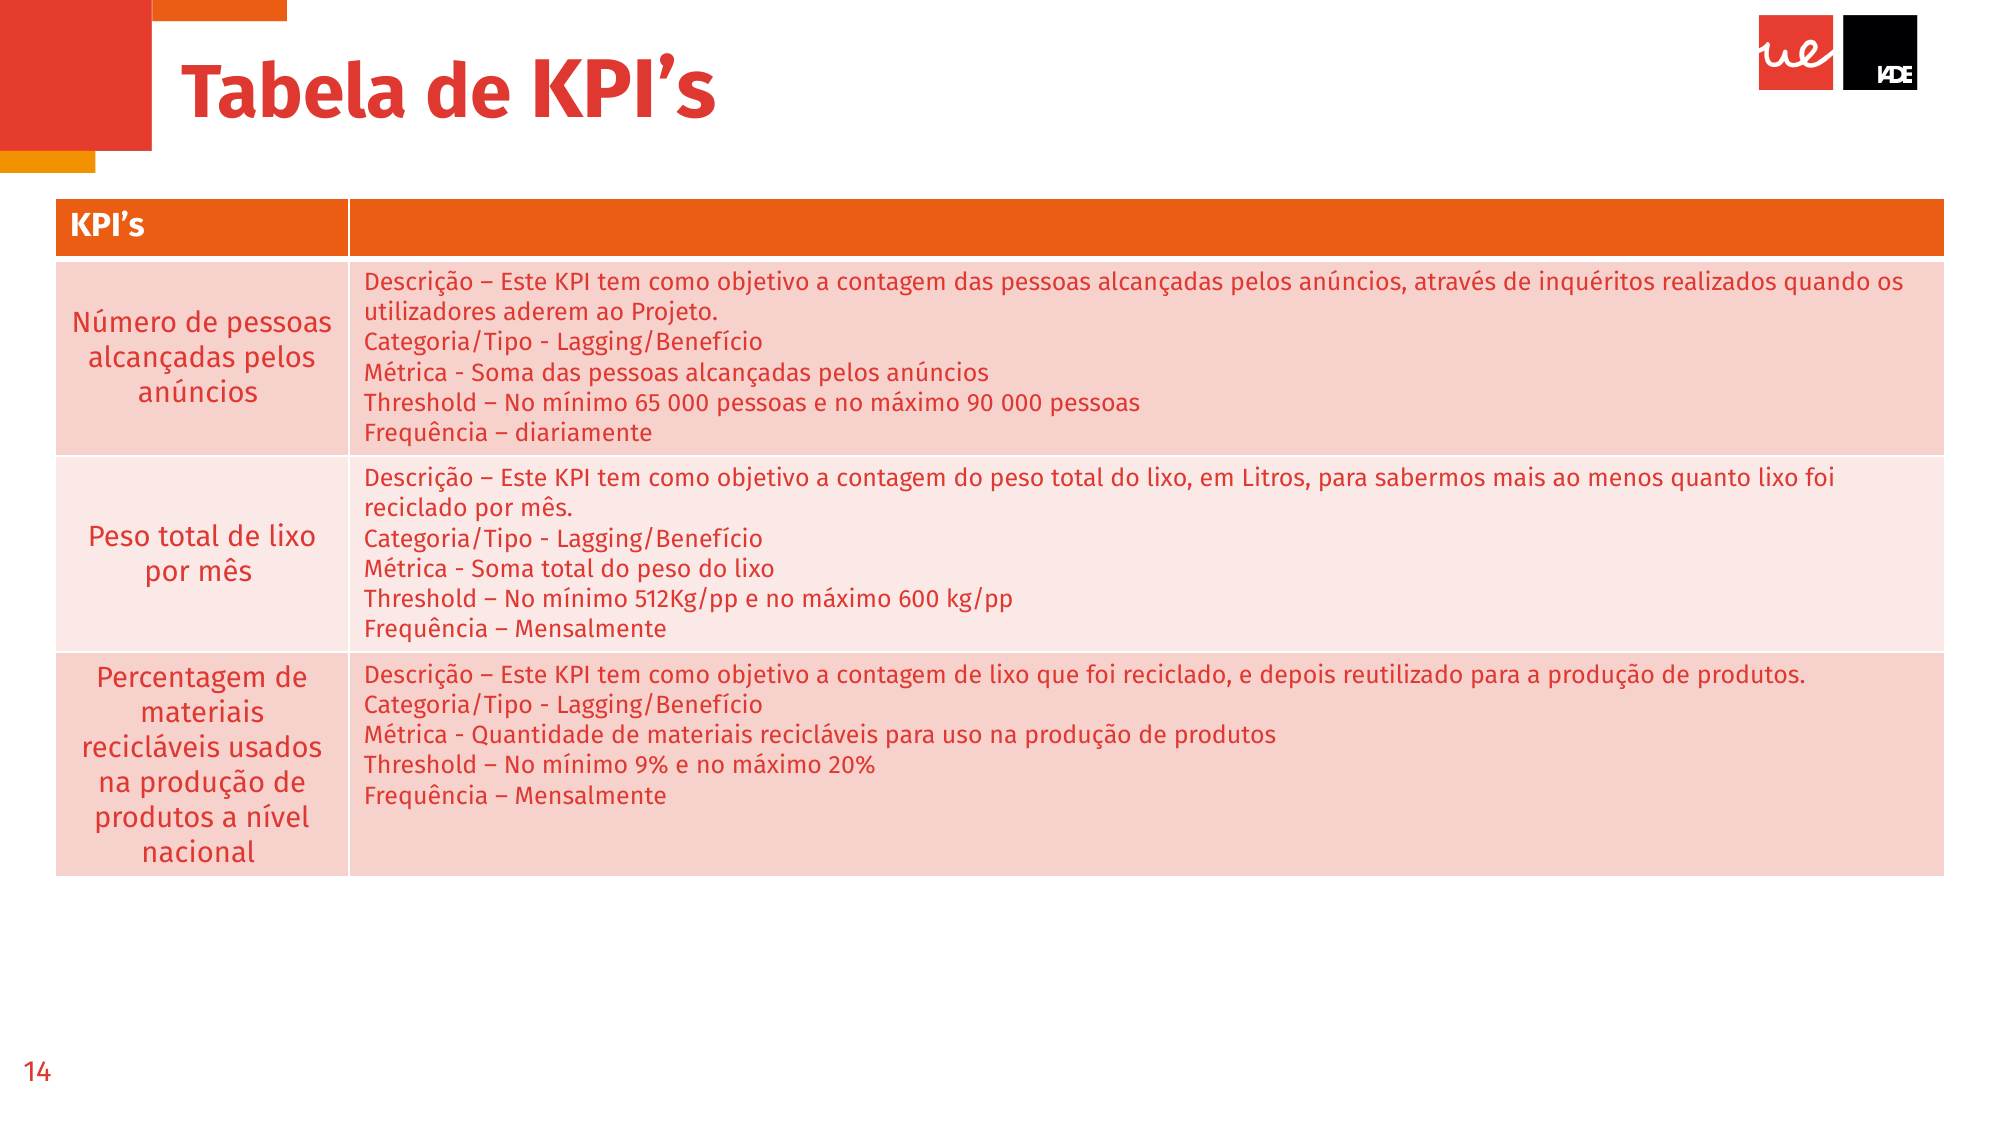

# Tabela de KPI’s
| KPI’s |  |
| --- | --- |
| Número de pessoas alcançadas pelos anúncios | Descrição – Este KPI tem como objetivo a contagem das pessoas alcançadas pelos anúncios, através de inquéritos realizados quando os utilizadores aderem ao Projeto. Categoria/Tipo - Lagging/Benefício Métrica - Soma das pessoas alcançadas pelos anúncios Threshold – No mínimo 65 000 pessoas e no máximo 90 000 pessoas Frequência – diariamente |
| Peso total de lixo por mês | Descrição – Este KPI tem como objetivo a contagem do peso total do lixo, em Litros, para sabermos mais ao menos quanto lixo foi reciclado por mês. Categoria/Tipo - Lagging/Benefício Métrica - Soma total do peso do lixo Threshold – No mínimo 512Kg/pp e no máximo 600 kg/pp Frequência – Mensalmente |
| Percentagem de materiais recicláveis usados na produção de produtos a nível nacional | Descrição – Este KPI tem como objetivo a contagem de lixo que foi reciclado, e depois reutilizado para a produção de produtos. Categoria/Tipo - Lagging/Benefício Métrica - Quantidade de materiais recicláveis para uso na produção de produtos Threshold – No mínimo 9% e no máximo 20% Frequência – Mensalmente |
14